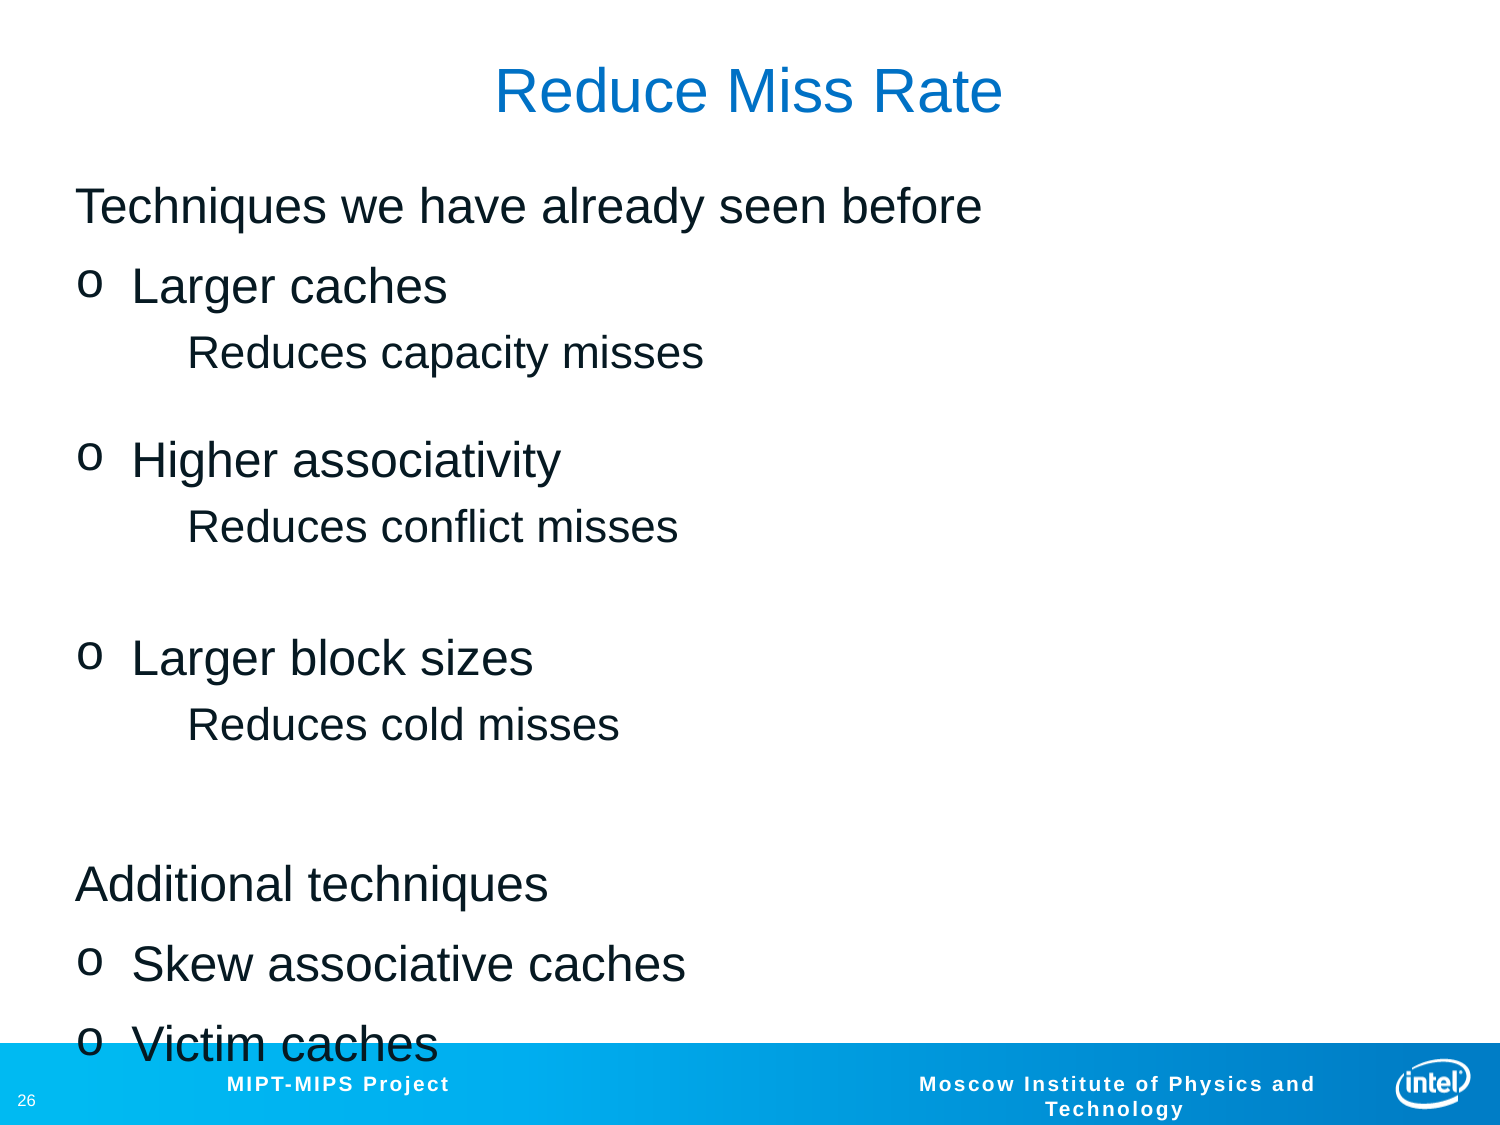

# Reduce Miss Rate
Techniques we have already seen before
Larger caches
	Reduces capacity misses

Higher associativity
	Reduces conflict misses

Larger block sizes
	Reduces cold misses

Additional techniques
Skew associative caches
Victim caches